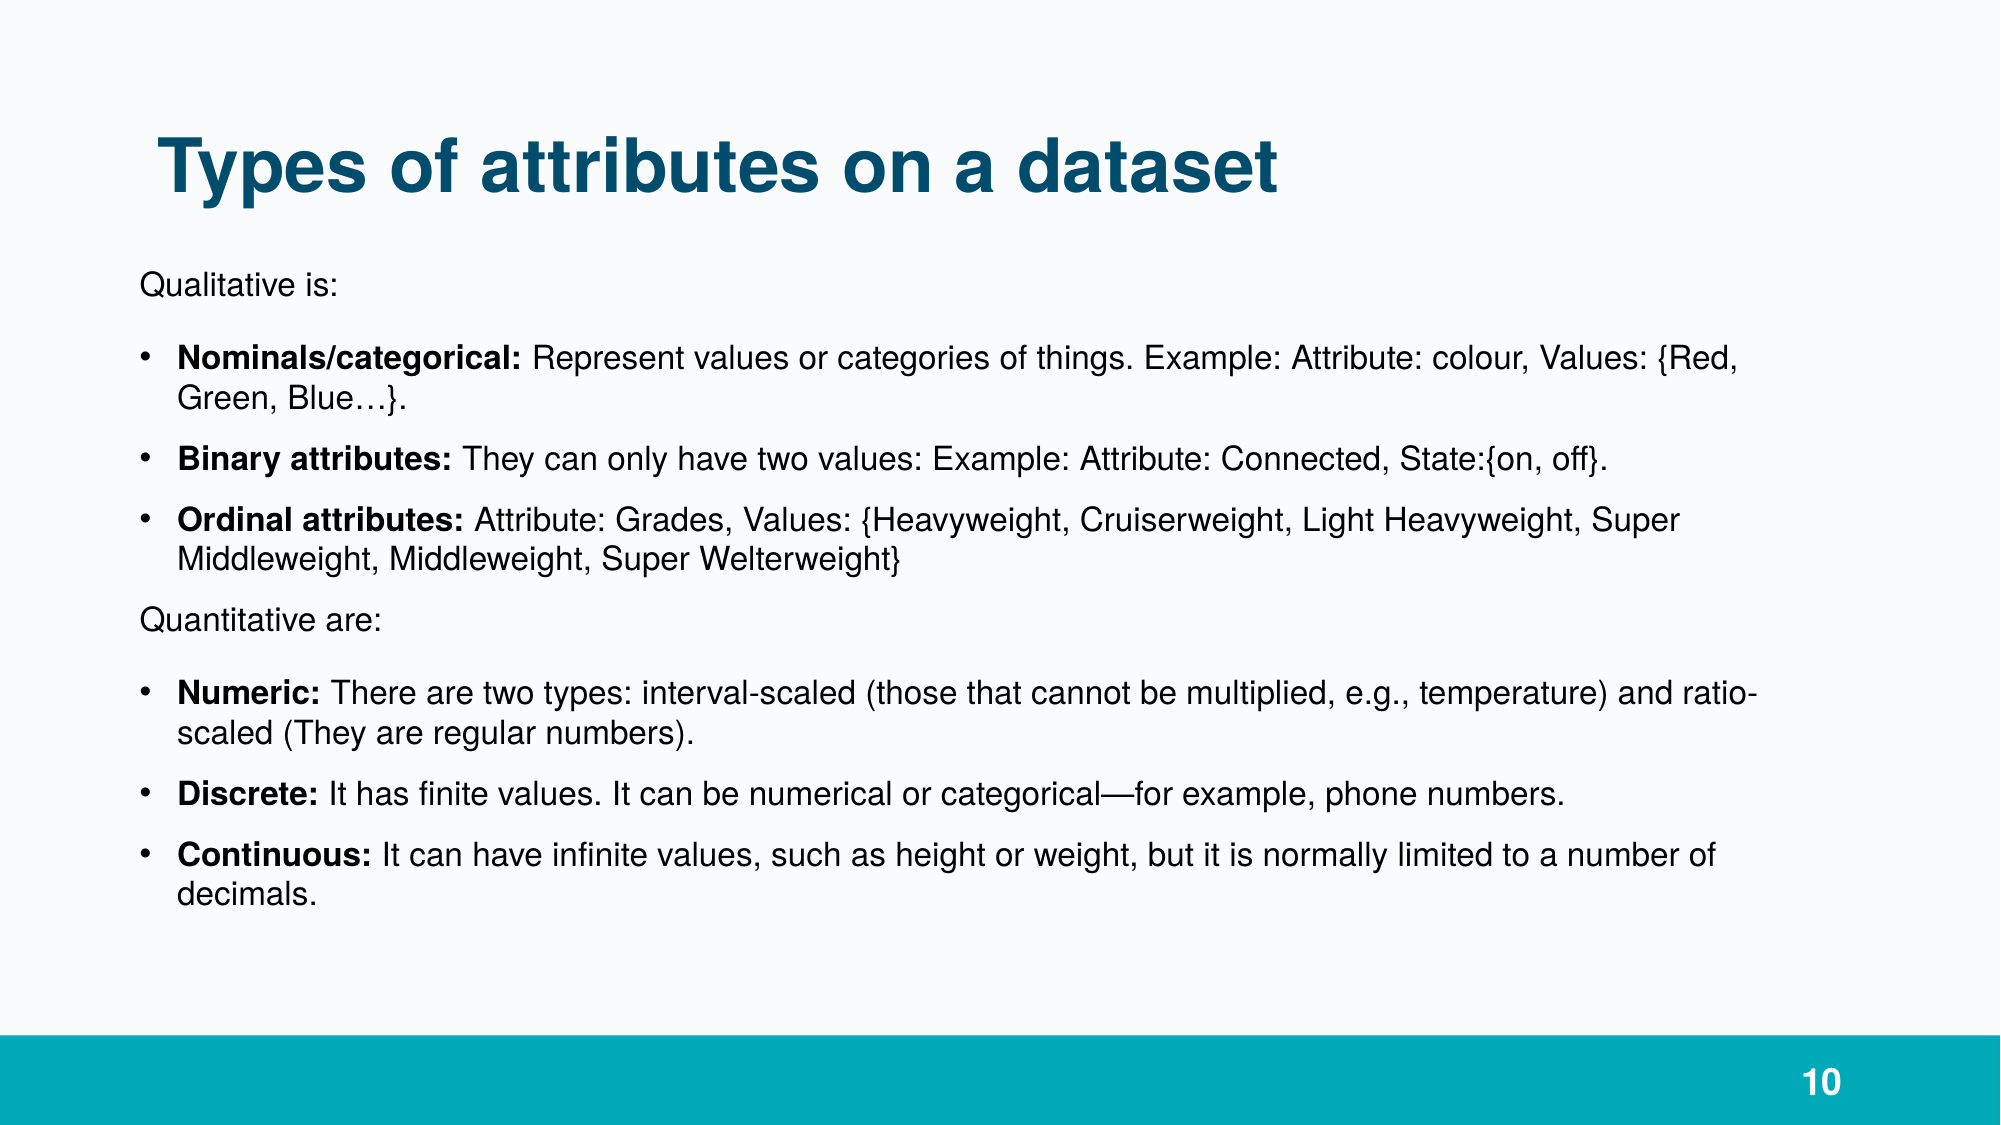

# Types of attributes on a dataset
Qualitative is:
Nominals/categorical: Represent values or categories of things. Example: Attribute: colour, Values: {Red, Green, Blue…}.
Binary attributes: They can only have two values: Example: Attribute: Connected, State:{on, off}.
Ordinal attributes: Attribute: Grades, Values: {Heavyweight, Cruiserweight, Light Heavyweight, Super Middleweight, Middleweight, Super Welterweight}
Quantitative are:
Numeric: There are two types: interval-scaled (those that cannot be multiplied, e.g., temperature) and ratio-scaled (They are regular numbers).
Discrete: It has finite values. It can be numerical or categorical—for example, phone numbers.
Continuous: It can have infinite values, such as height or weight, but it is normally limited to a number of decimals.
10